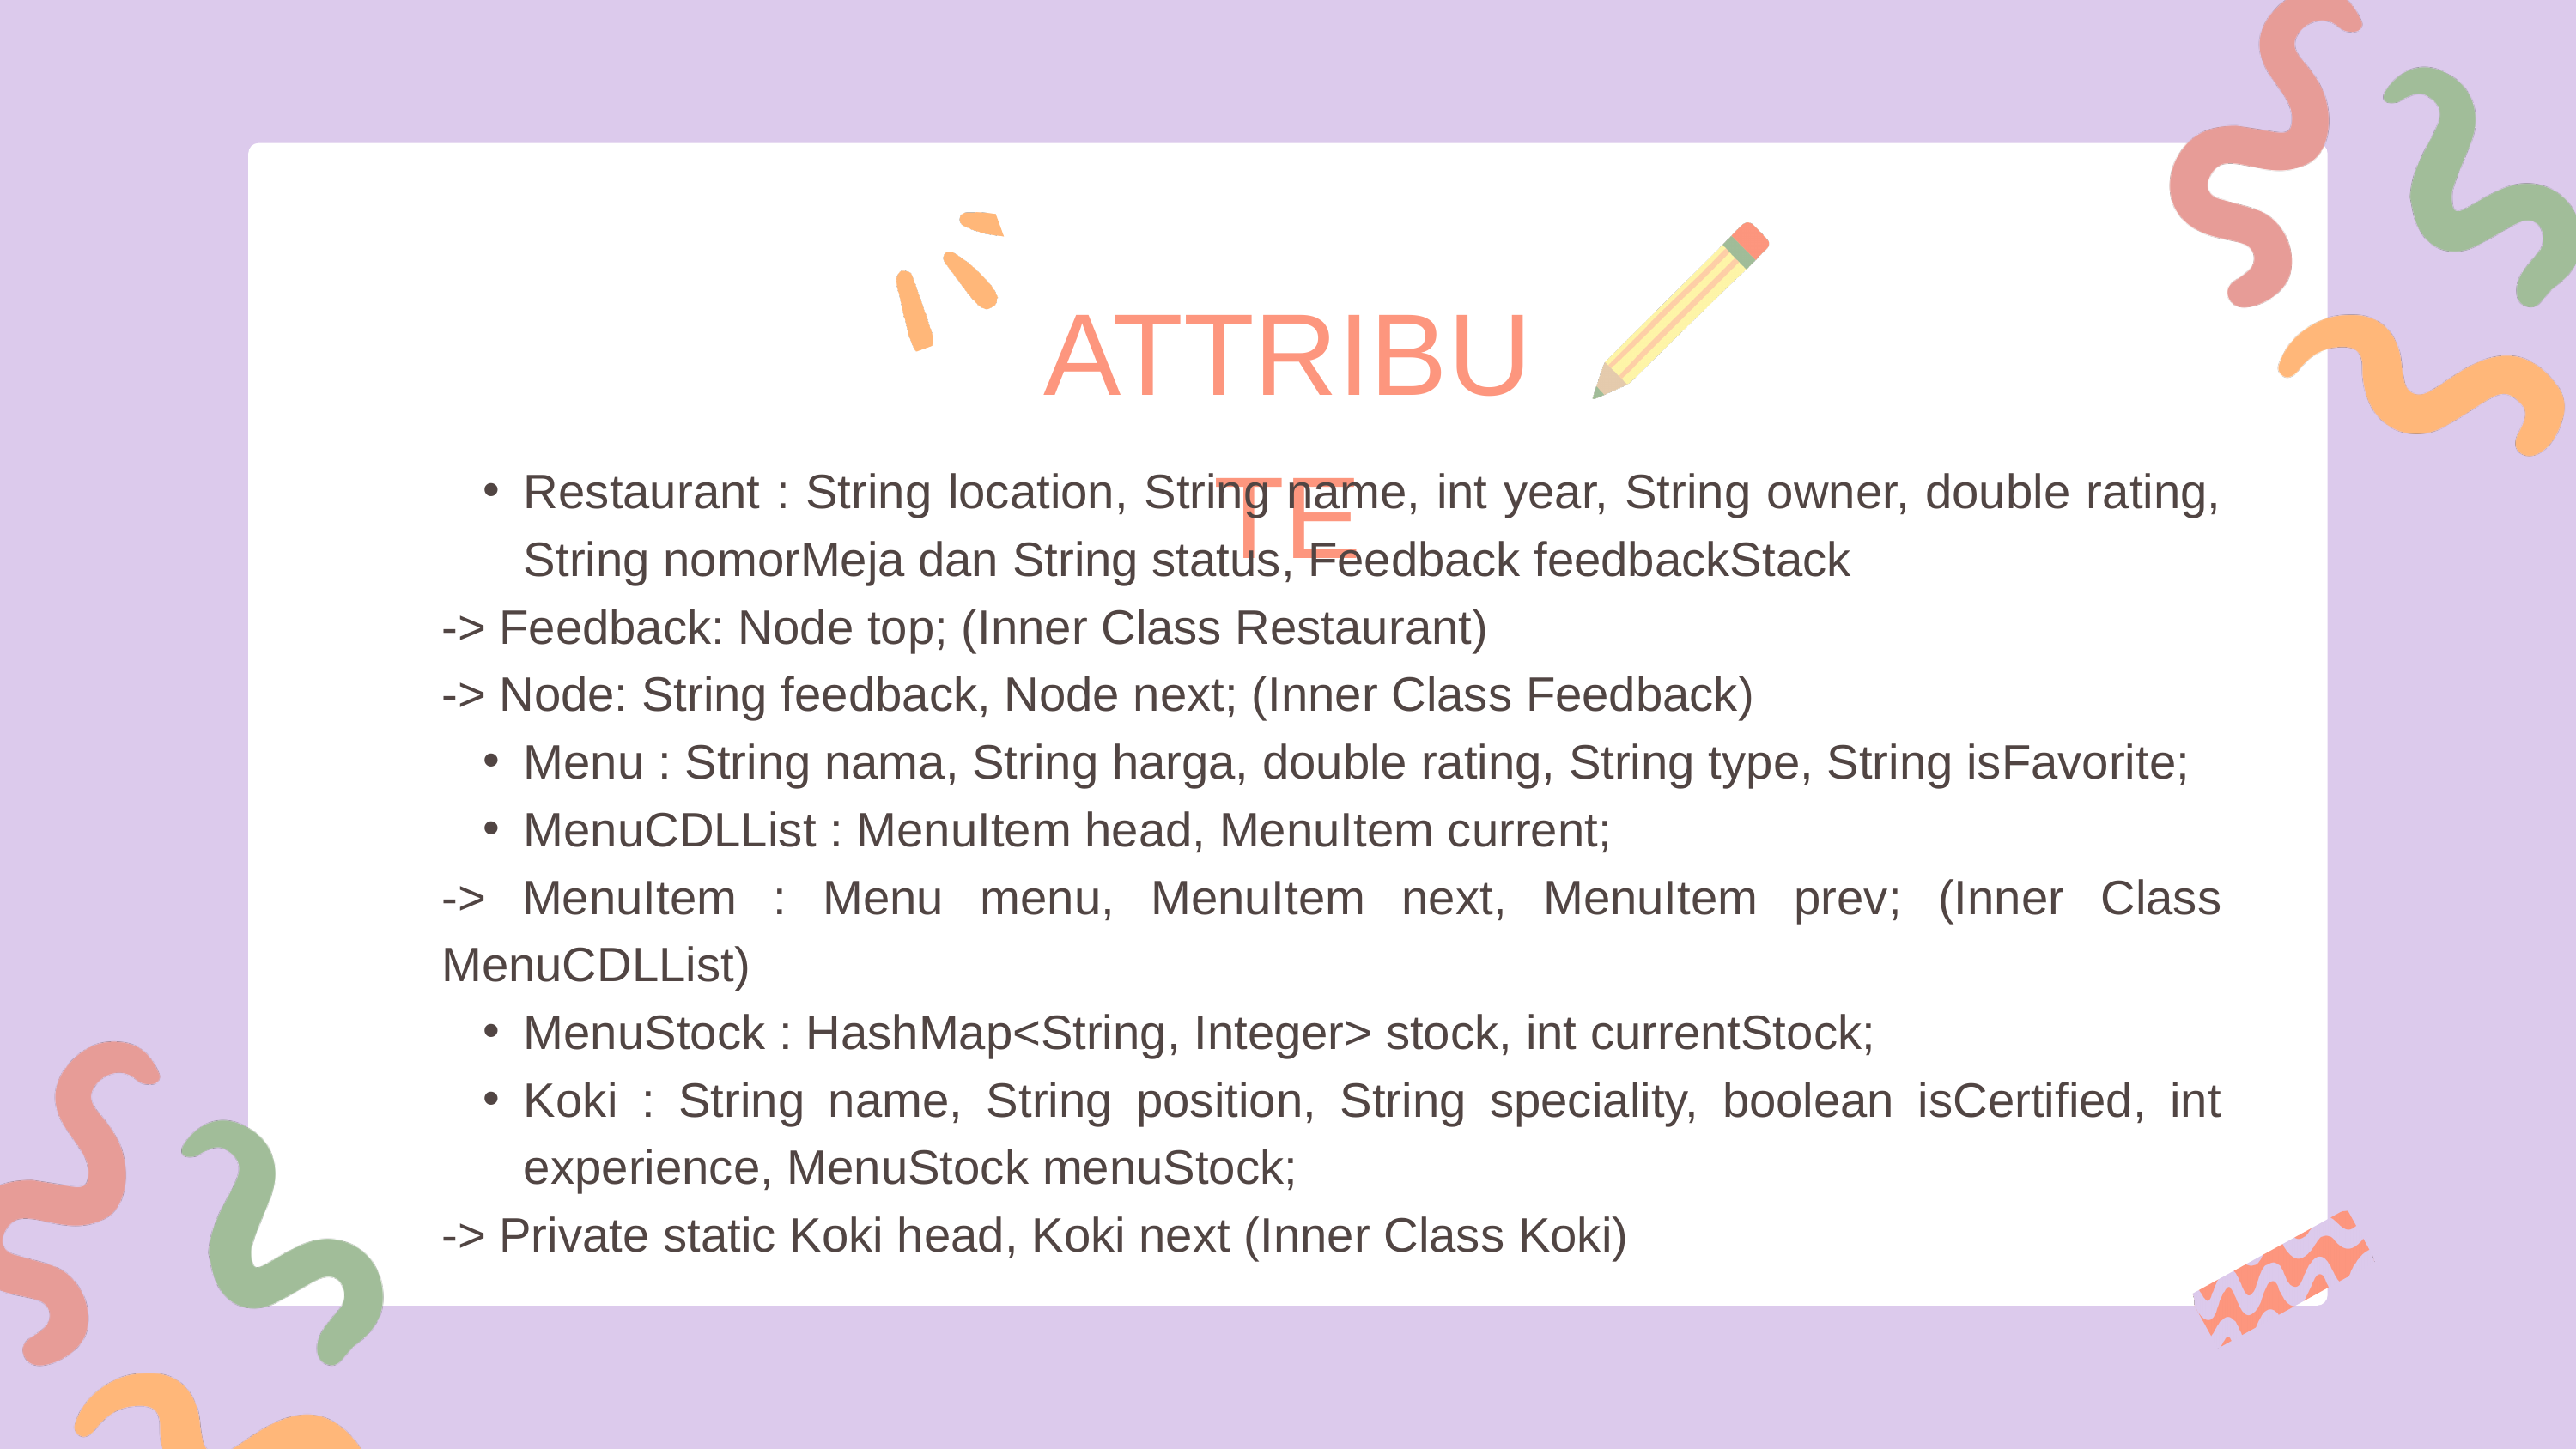

ATTRIBUTE
Restaurant : String location, String name, int year, String owner, double rating, String nomorMeja dan String status, Feedback feedbackStack
-> Feedback: Node top; (Inner Class Restaurant)
-> Node: String feedback, Node next; (Inner Class Feedback)
Menu : String nama, String harga, double rating, String type, String isFavorite;
MenuCDLList : MenuItem head, MenuItem current;
-> MenuItem : Menu menu, MenuItem next, MenuItem prev; (Inner Class MenuCDLList)
MenuStock : HashMap<String, Integer> stock, int currentStock;
Koki : String name, String position, String speciality, boolean isCertified, int experience, MenuStock menuStock;
-> Private static Koki head, Koki next (Inner Class Koki)